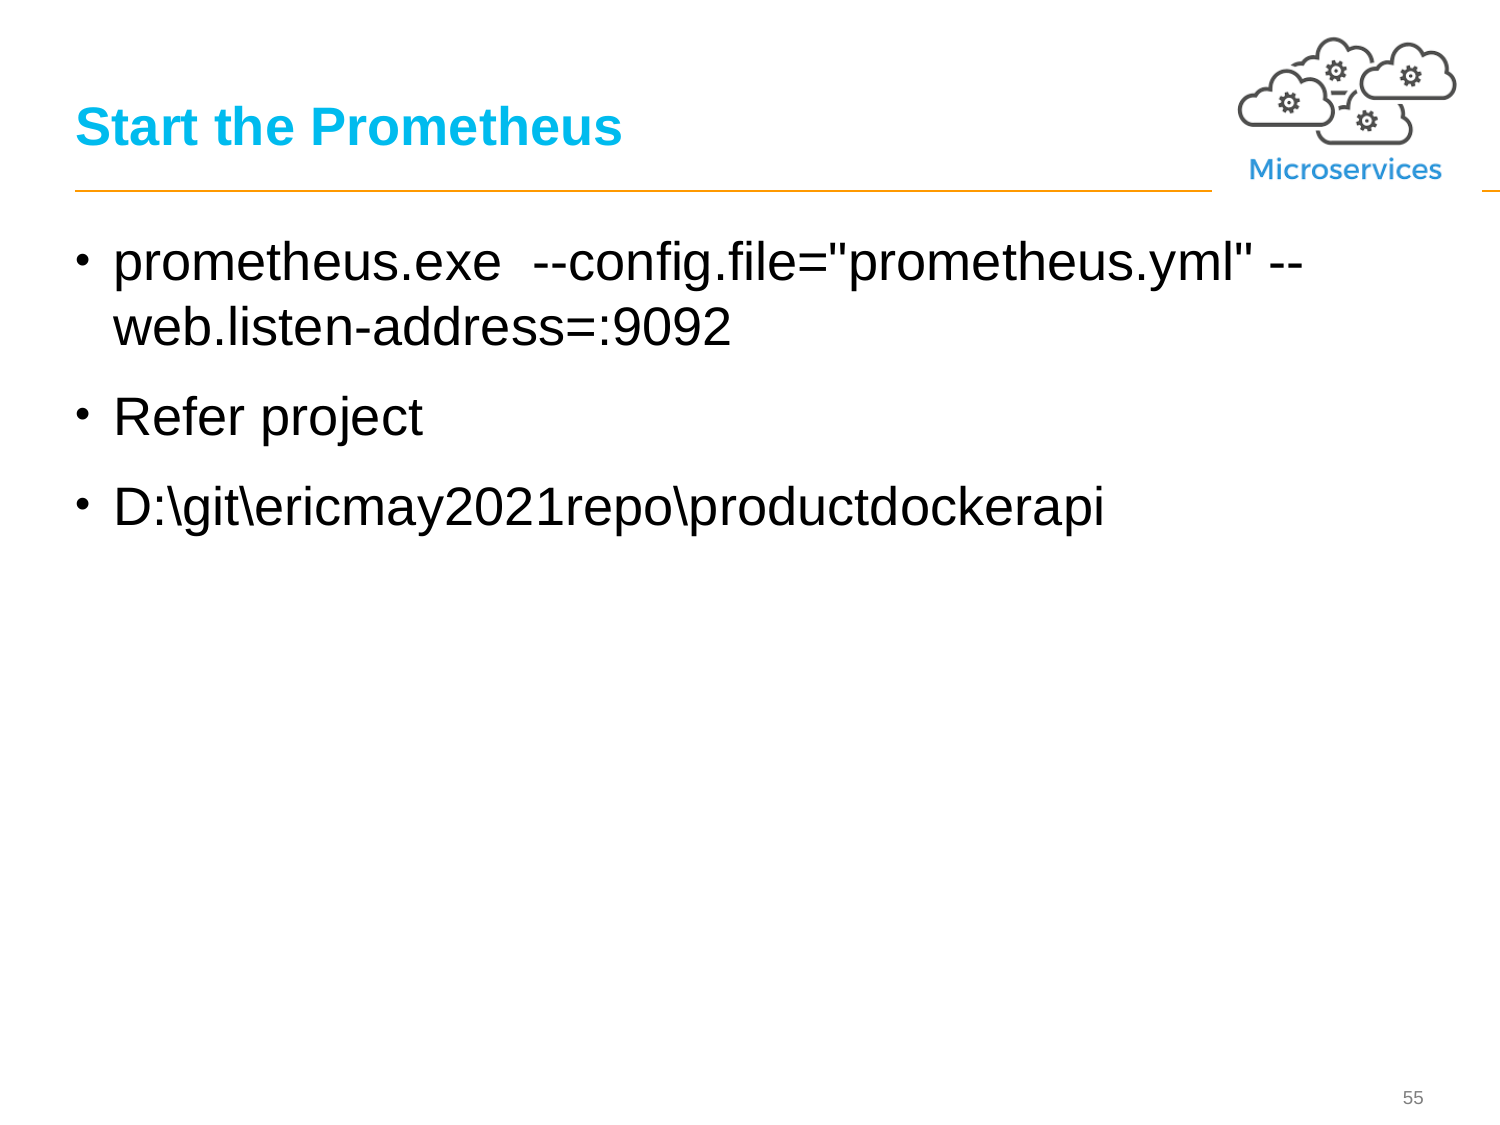

# Start the Prometheus
prometheus.exe  --config.file="prometheus.yml" --web.listen-address=:9092
Refer project
D:\git\ericmay2021repo\productdockerapi